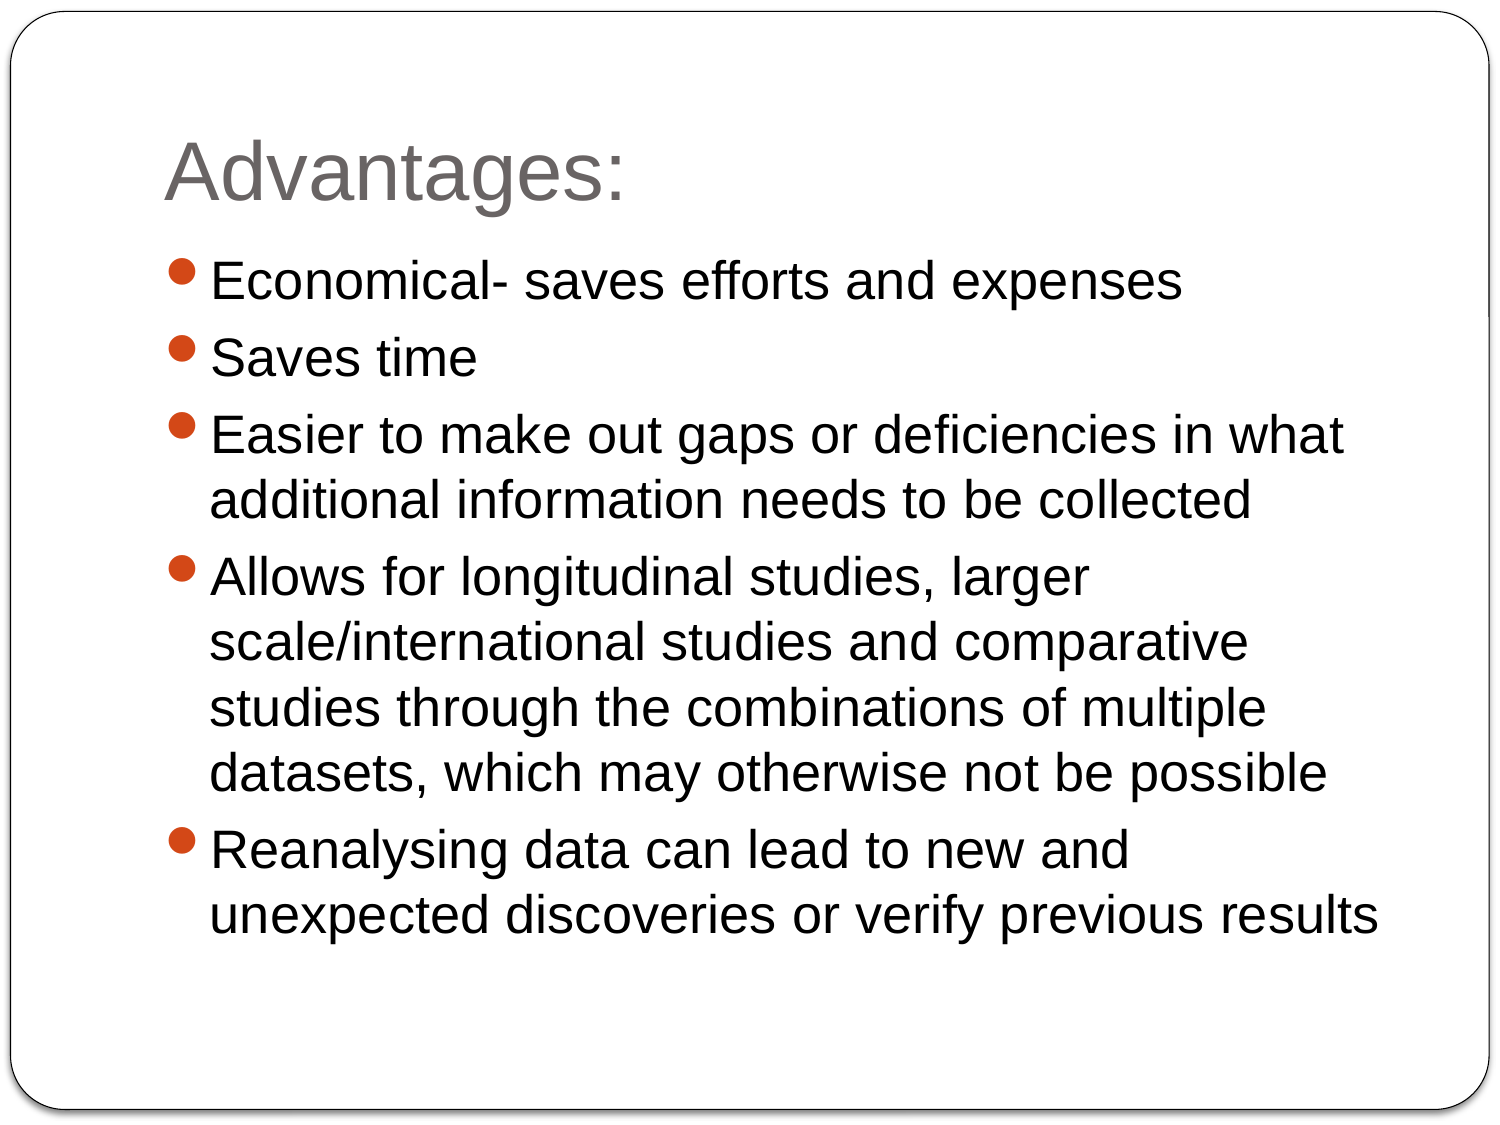

# Advantages:
Economical- saves efforts and expenses
Saves time
Easier to make out gaps or deficiencies in what additional information needs to be collected
Allows for longitudinal studies, larger scale/international studies and comparative studies through the combinations of multiple datasets, which may otherwise not be possible
Reanalysing data can lead to new and unexpected discoveries or verify previous results